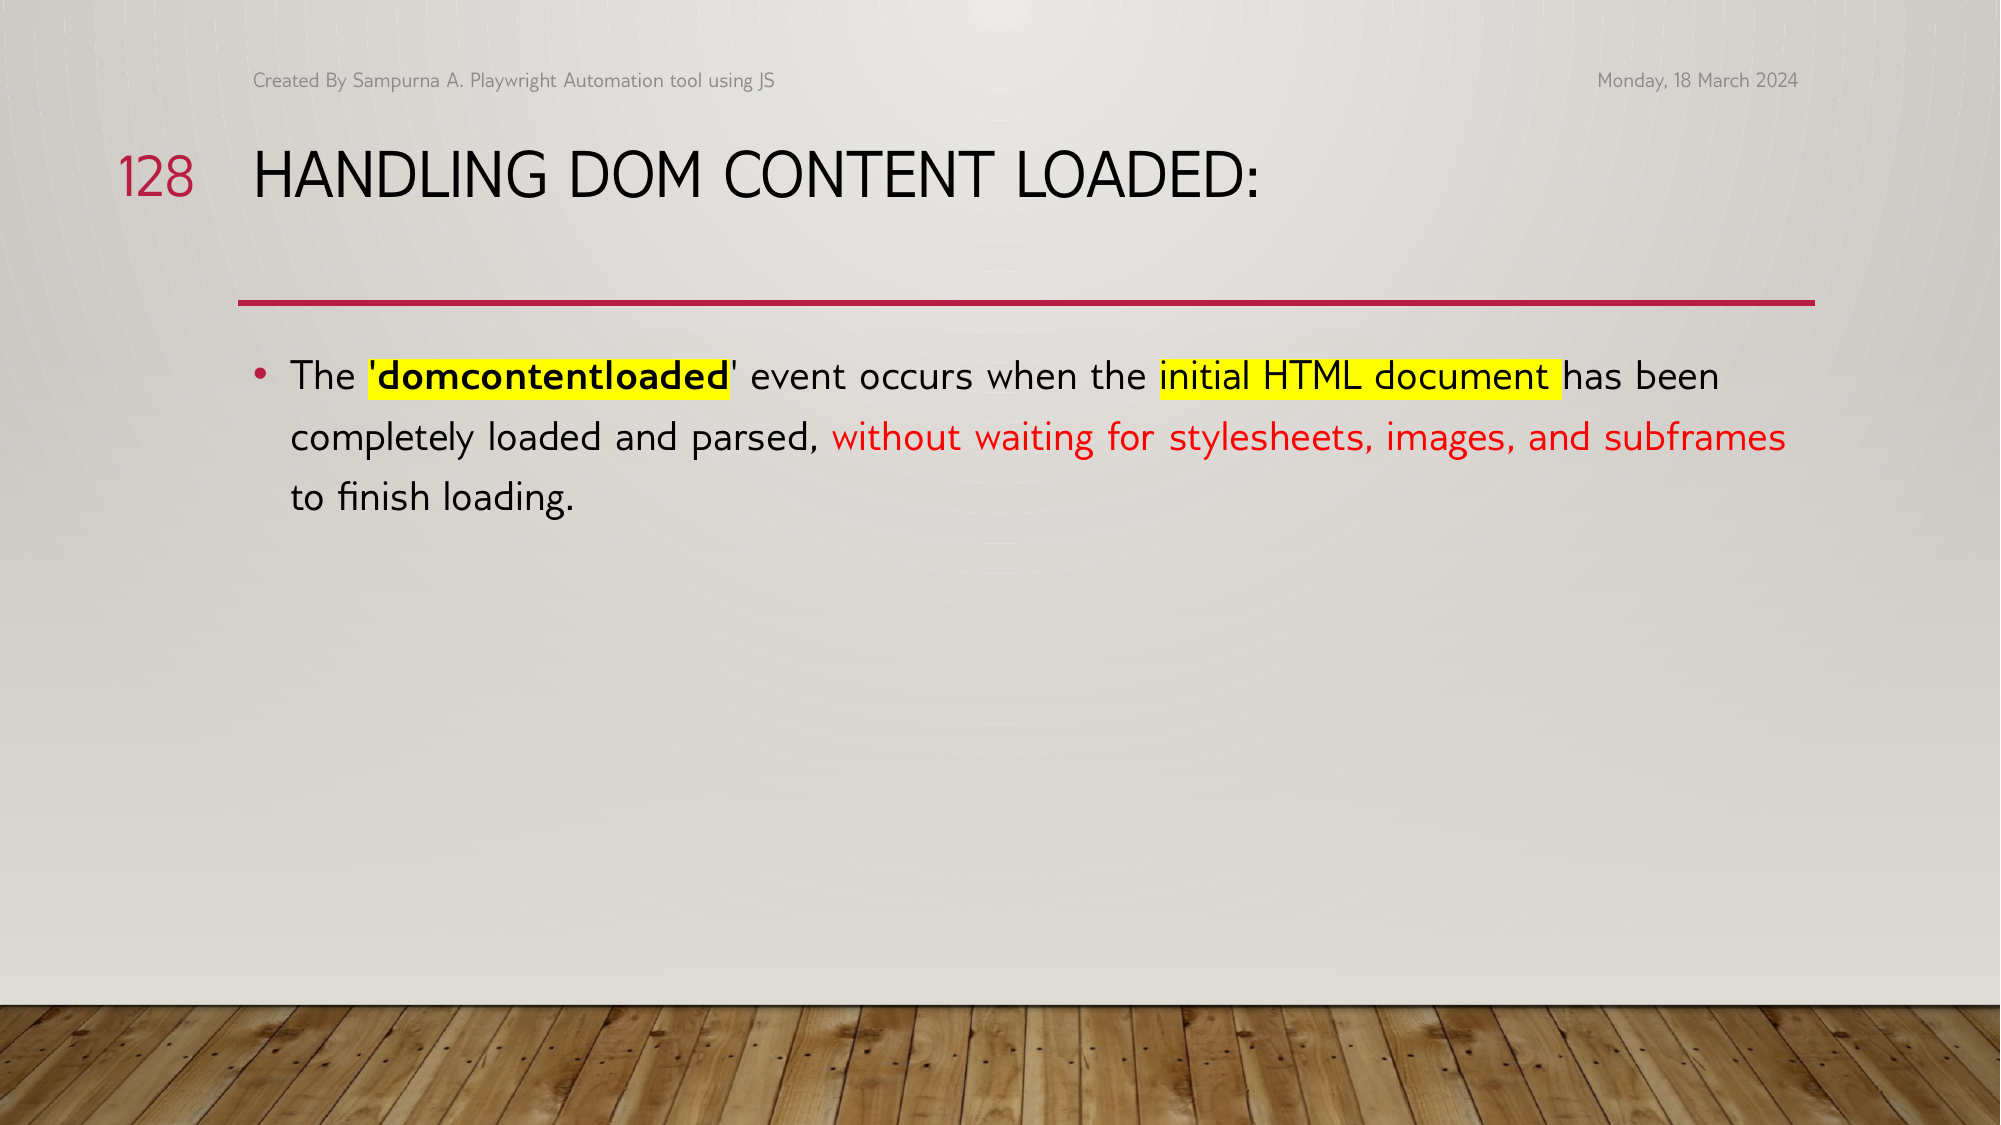

Created By Sampurna A. Playwright Automation tool using JS
Monday, 18 March 2024
128
# Handling DOM Content Loaded:
The 'domcontentloaded' event occurs when the initial HTML document has been completely loaded and parsed, without waiting for stylesheets, images, and subframes to finish loading.